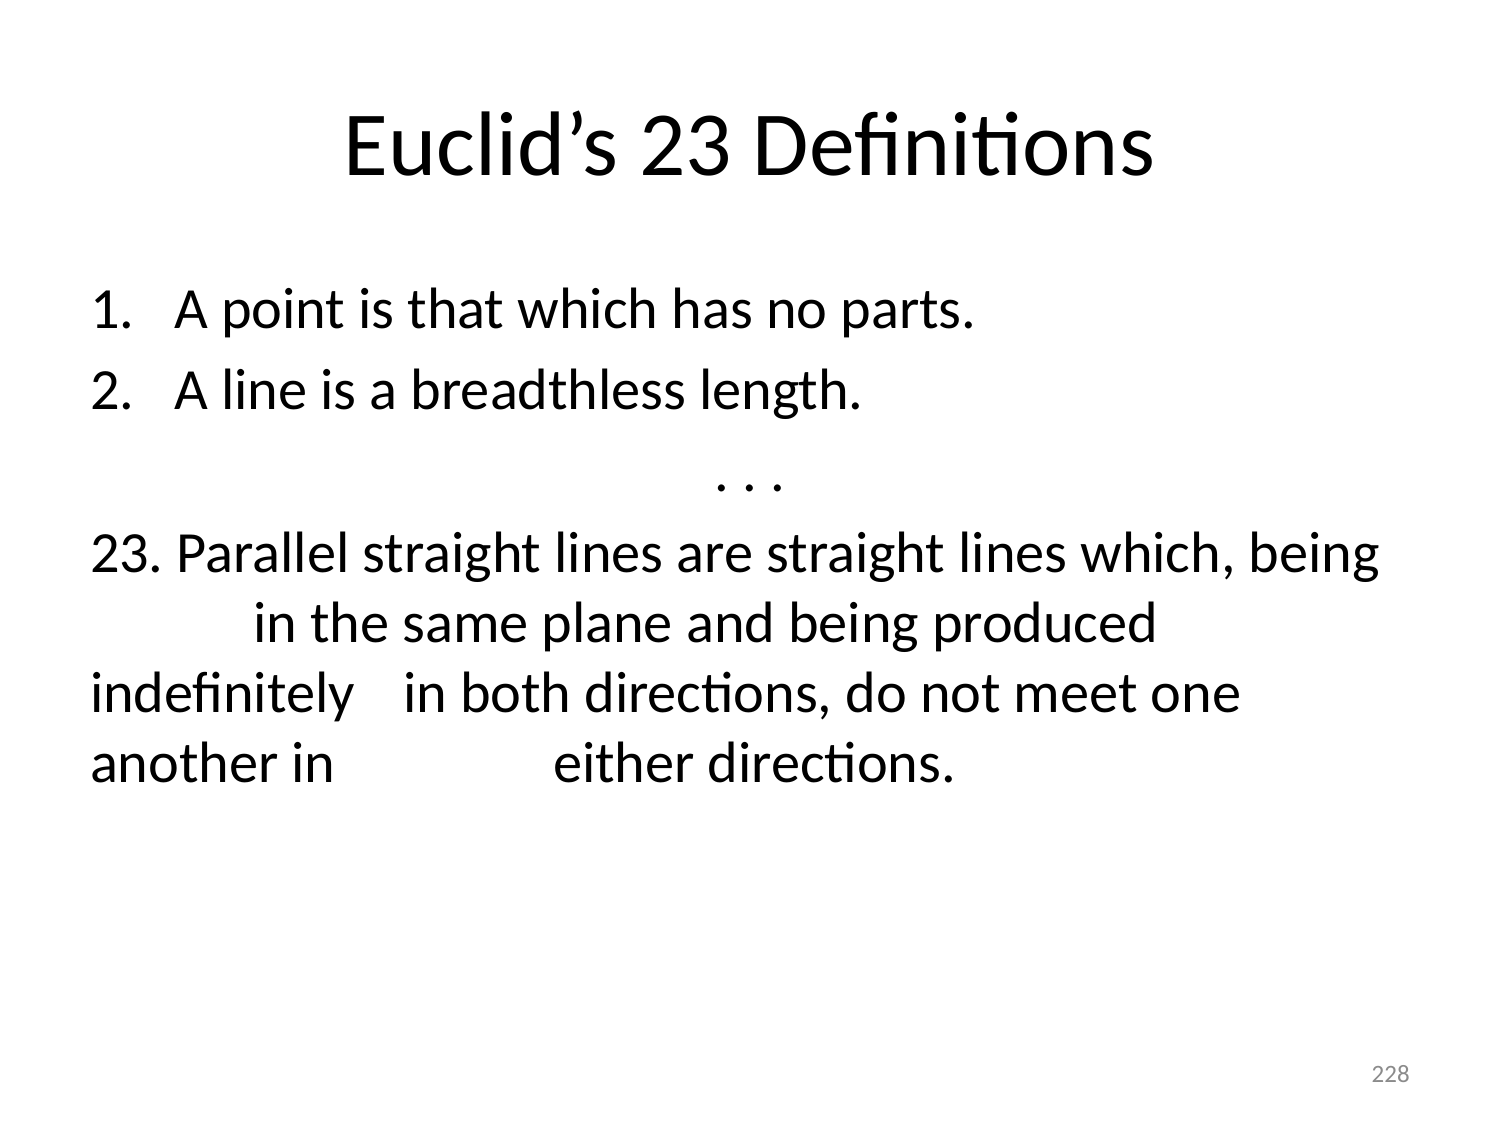

# Euclid’s 23 Definitions
A point is that which has no parts.
A line is a breadthless length.
. . .
23. Parallel straight lines are straight lines which, being 	 in the same plane and being produced indefinitely 	 in both directions, do not meet one another in 	 	 either directions.
228